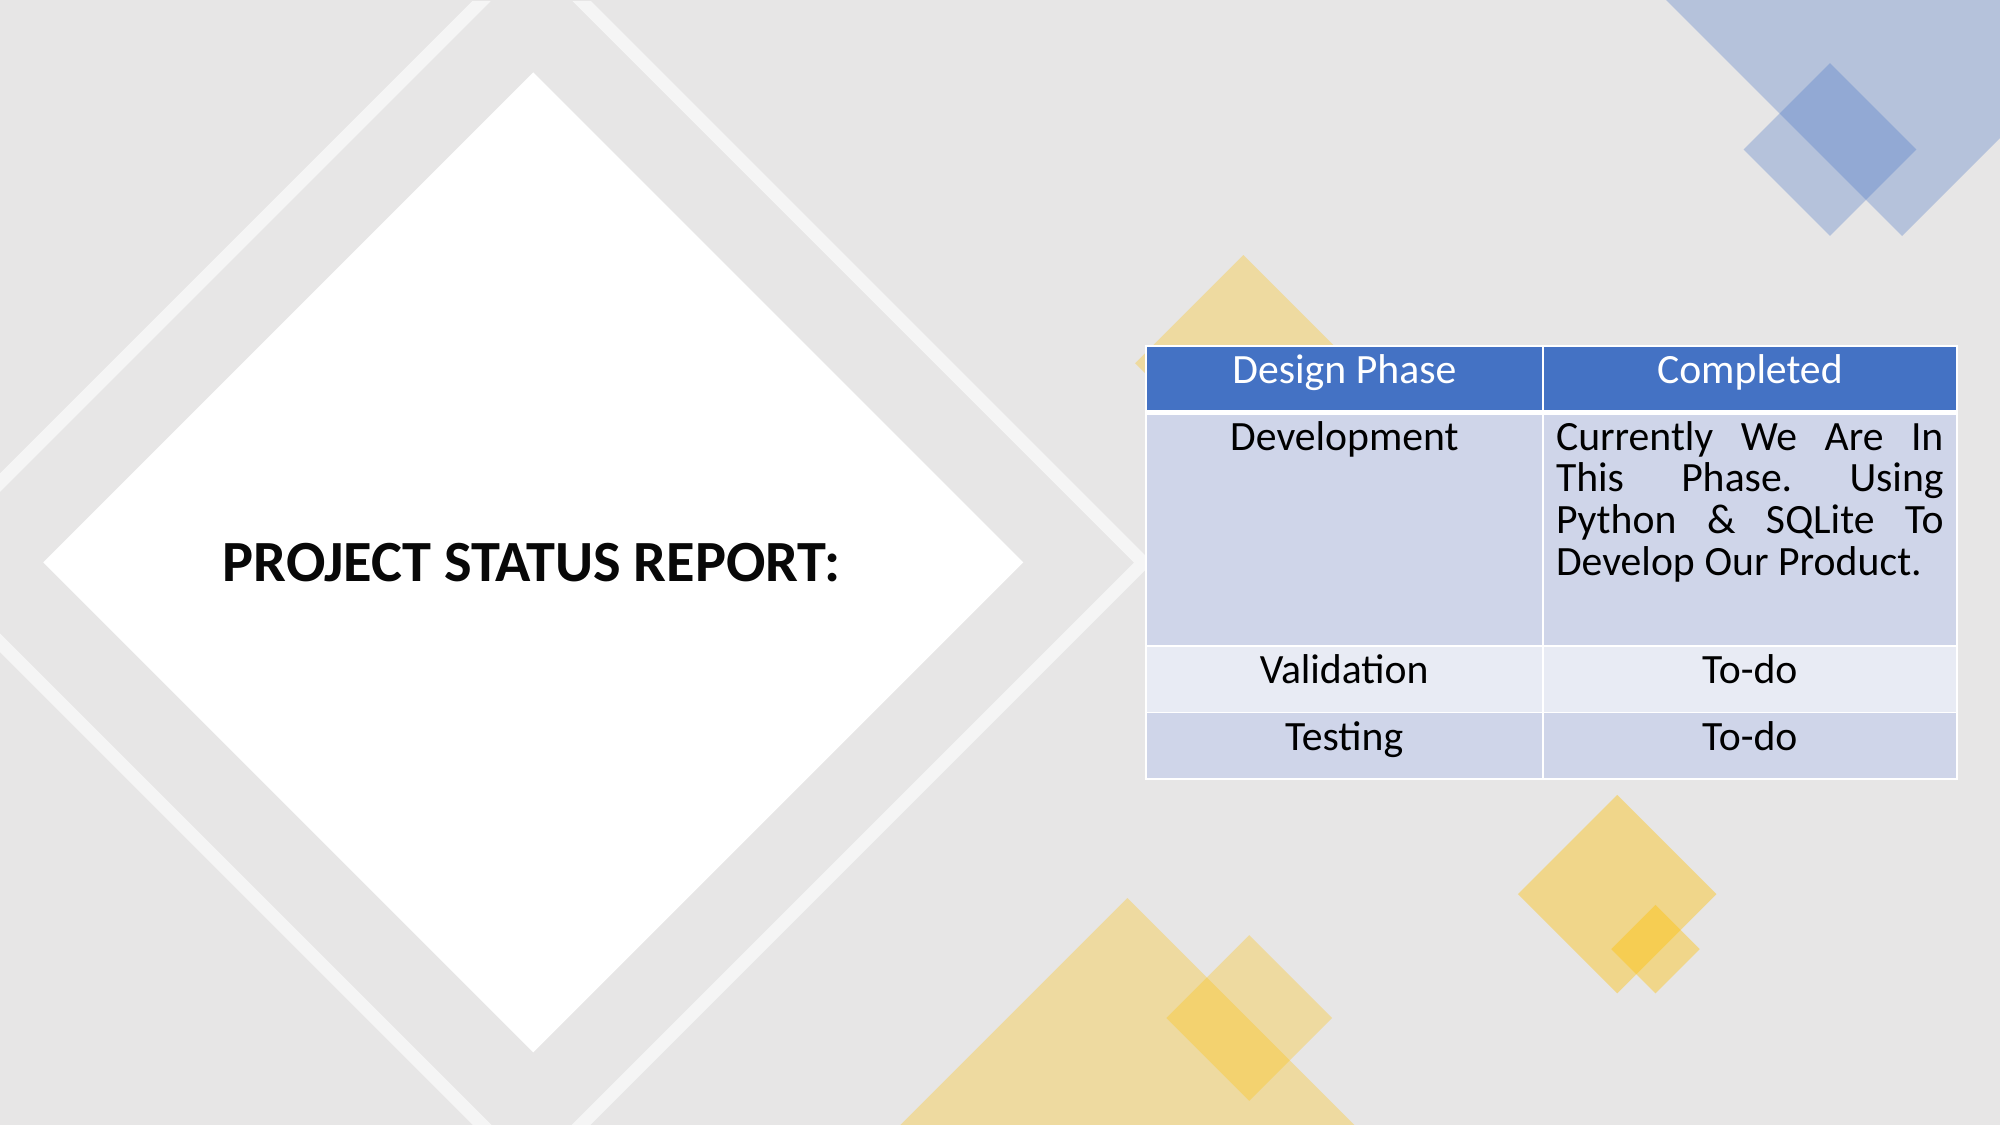

| Design Phase | Completed |
| --- | --- |
| Development | Currently We Are In This Phase. Using Python & SQLite To Develop Our Product. |
| Validation | To-do |
| Testing | To-do |
PROJECT STATUS REPORT: